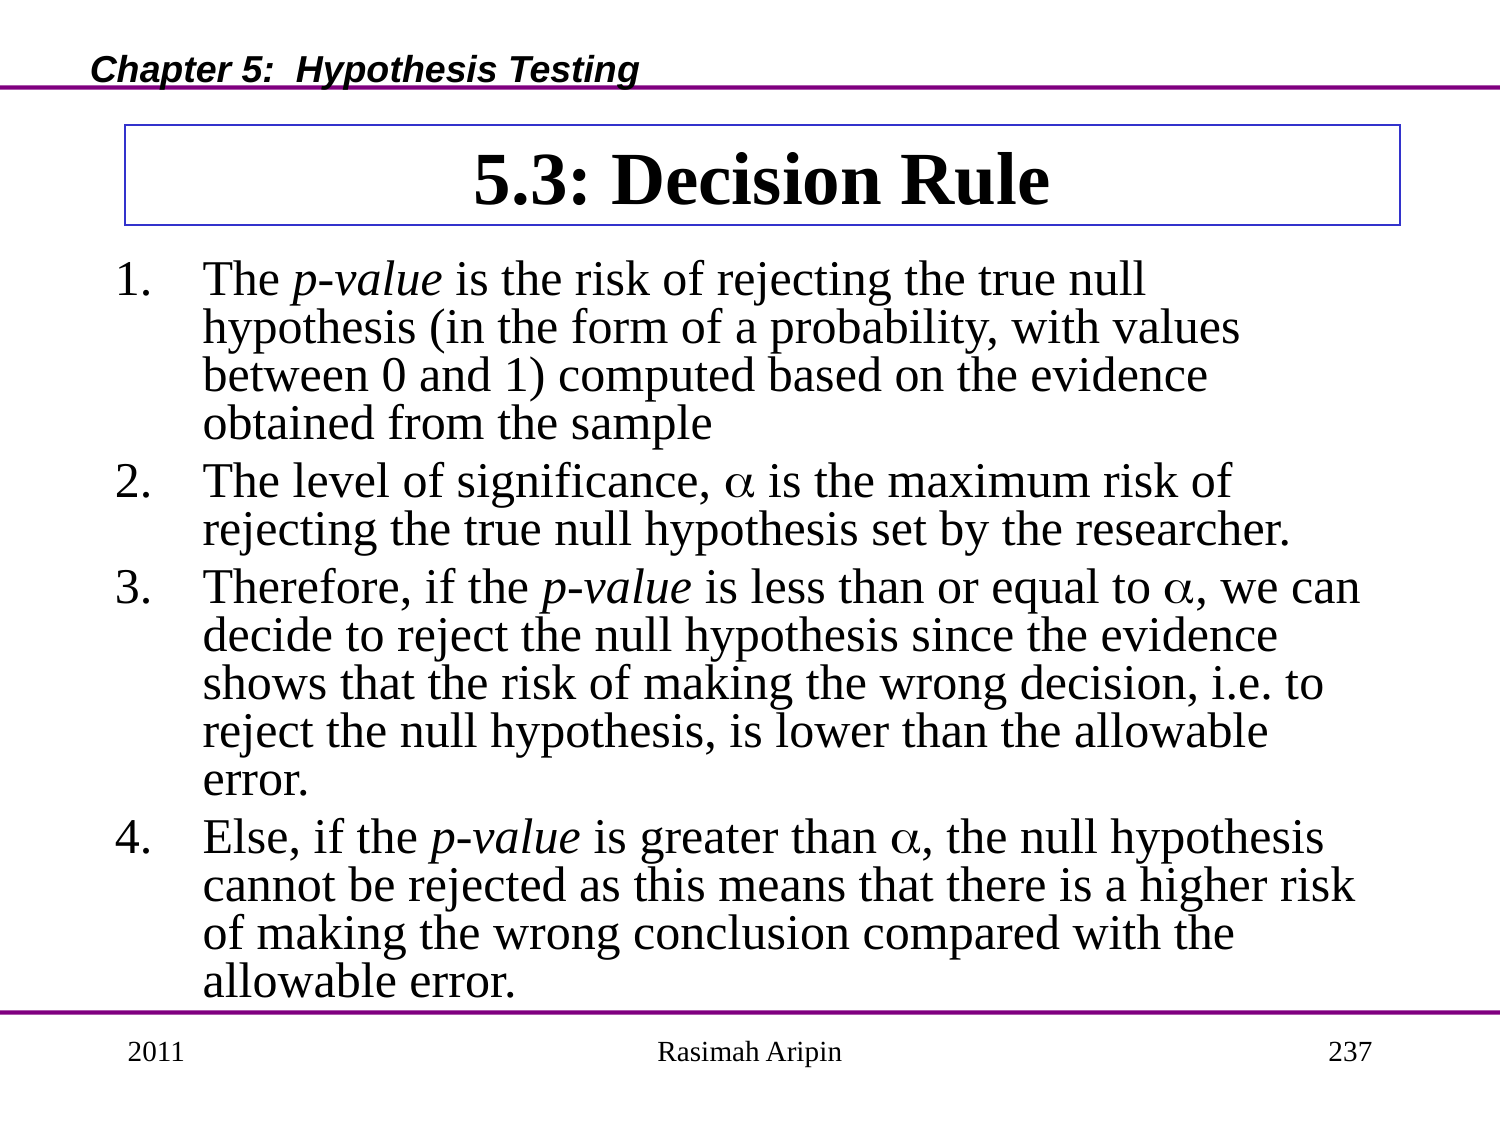

Chapter 5:  Hypothesis Testing
# 5.3: Decision Rule
The p-value is the risk of rejecting the true null hypothesis (in the form of a probability, with values between 0 and 1) computed based on the evidence obtained from the sample
The level of significance, α is the maximum risk of rejecting the true null hypothesis set by the researcher.
Therefore, if the p-value is less than or equal to α, we can decide to reject the null hypothesis since the evidence shows that the risk of making the wrong decision, i.e. to reject the null hypothesis, is lower than the allowable error.
Else, if the p-value is greater than α, the null hypothesis cannot be rejected as this means that there is a higher risk of making the wrong conclusion compared with the allowable error.
2011
Rasimah Aripin
237